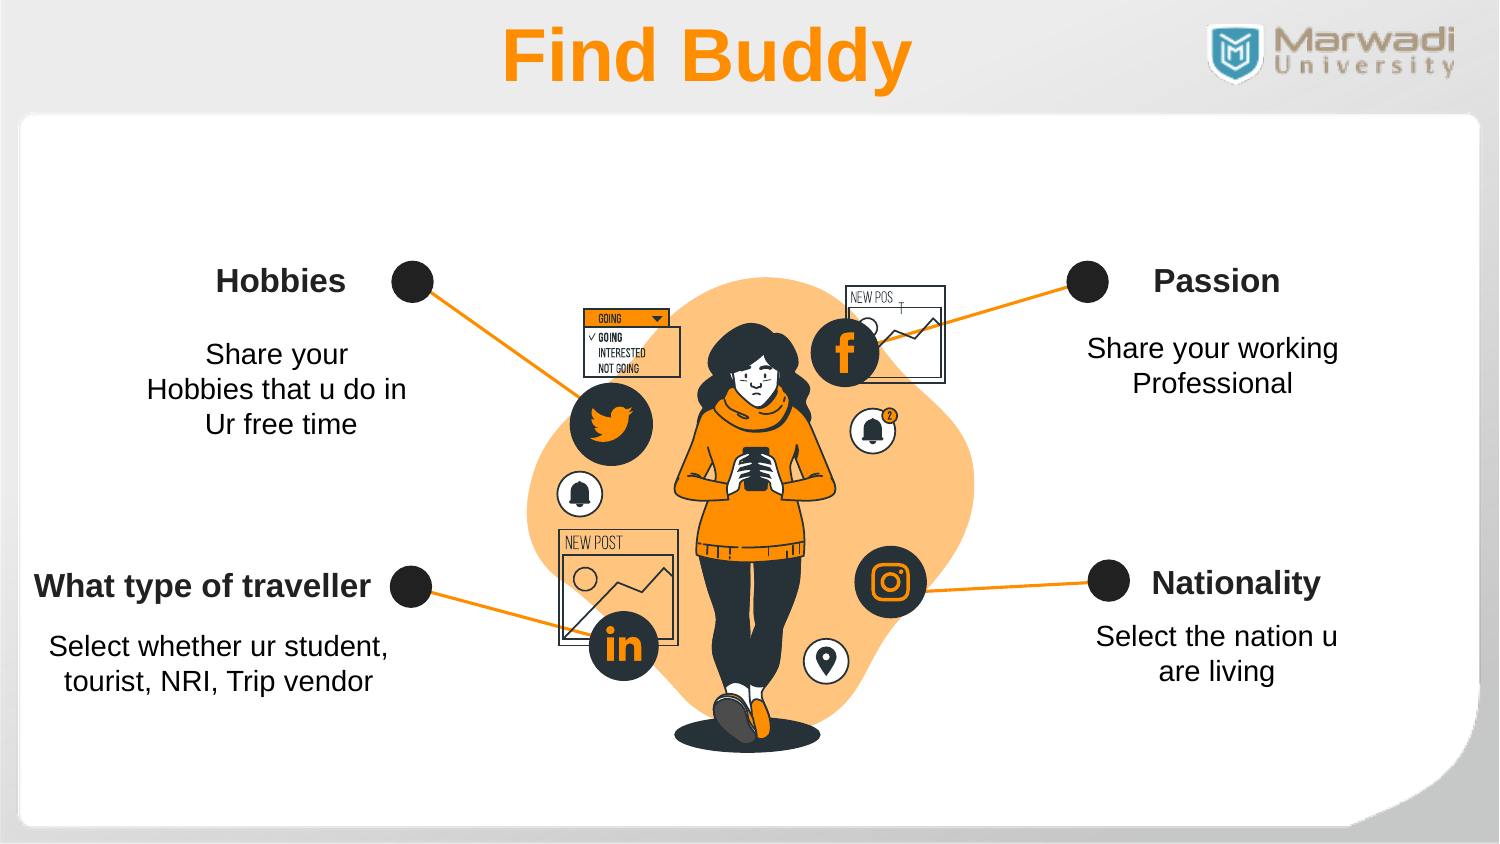

Find Buddy
Hobbies
Passion

Share your working
Professional
Share your
Hobbies that u do in
Ur free time
Nationality
What type of traveller

Select the nation u are living
Select whether ur student, tourist, NRI, Trip vendor